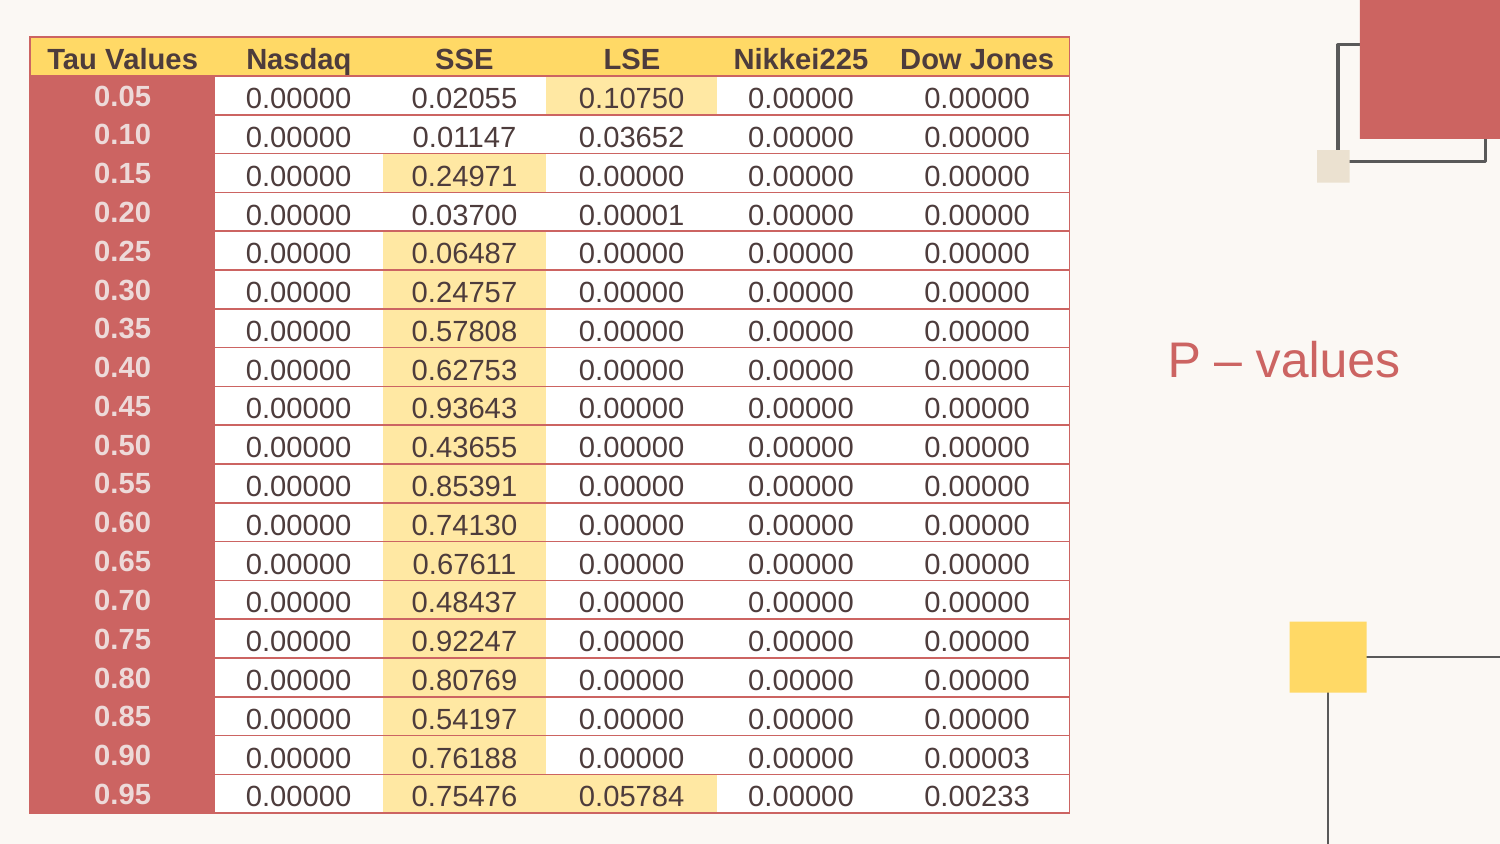

| Tau Values | Nasdaq | SSE | LSE | Nikkei225 | Dow Jones |
| --- | --- | --- | --- | --- | --- |
| 0.05 | 0.00000 | 0.02055 | 0.10750 | 0.00000 | 0.00000 |
| 0.10 | 0.00000 | 0.01147 | 0.03652 | 0.00000 | 0.00000 |
| 0.15 | 0.00000 | 0.24971 | 0.00000 | 0.00000 | 0.00000 |
| 0.20 | 0.00000 | 0.03700 | 0.00001 | 0.00000 | 0.00000 |
| 0.25 | 0.00000 | 0.06487 | 0.00000 | 0.00000 | 0.00000 |
| 0.30 | 0.00000 | 0.24757 | 0.00000 | 0.00000 | 0.00000 |
| 0.35 | 0.00000 | 0.57808 | 0.00000 | 0.00000 | 0.00000 |
| 0.40 | 0.00000 | 0.62753 | 0.00000 | 0.00000 | 0.00000 |
| 0.45 | 0.00000 | 0.93643 | 0.00000 | 0.00000 | 0.00000 |
| 0.50 | 0.00000 | 0.43655 | 0.00000 | 0.00000 | 0.00000 |
| 0.55 | 0.00000 | 0.85391 | 0.00000 | 0.00000 | 0.00000 |
| 0.60 | 0.00000 | 0.74130 | 0.00000 | 0.00000 | 0.00000 |
| 0.65 | 0.00000 | 0.67611 | 0.00000 | 0.00000 | 0.00000 |
| 0.70 | 0.00000 | 0.48437 | 0.00000 | 0.00000 | 0.00000 |
| 0.75 | 0.00000 | 0.92247 | 0.00000 | 0.00000 | 0.00000 |
| 0.80 | 0.00000 | 0.80769 | 0.00000 | 0.00000 | 0.00000 |
| 0.85 | 0.00000 | 0.54197 | 0.00000 | 0.00000 | 0.00000 |
| 0.90 | 0.00000 | 0.76188 | 0.00000 | 0.00000 | 0.00003 |
| 0.95 | 0.00000 | 0.75476 | 0.05784 | 0.00000 | 0.00233 |
# P – values